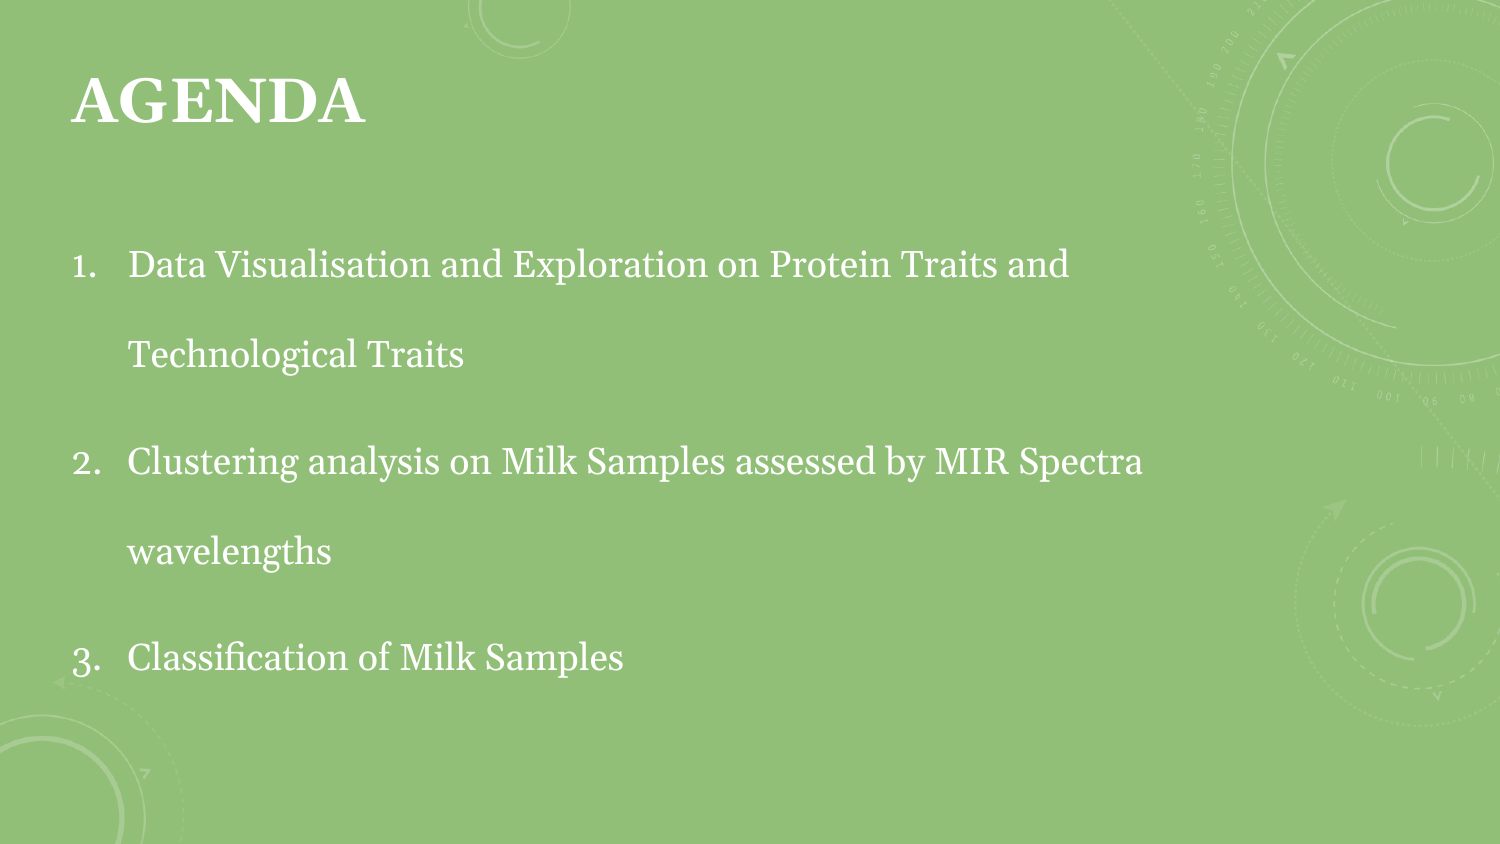

# AGENDA
Data Visualisation and Exploration on Protein Traits and Technological Traits
Clustering analysis on Milk Samples assessed by MIR Spectra wavelengths
Classification of Milk Samples